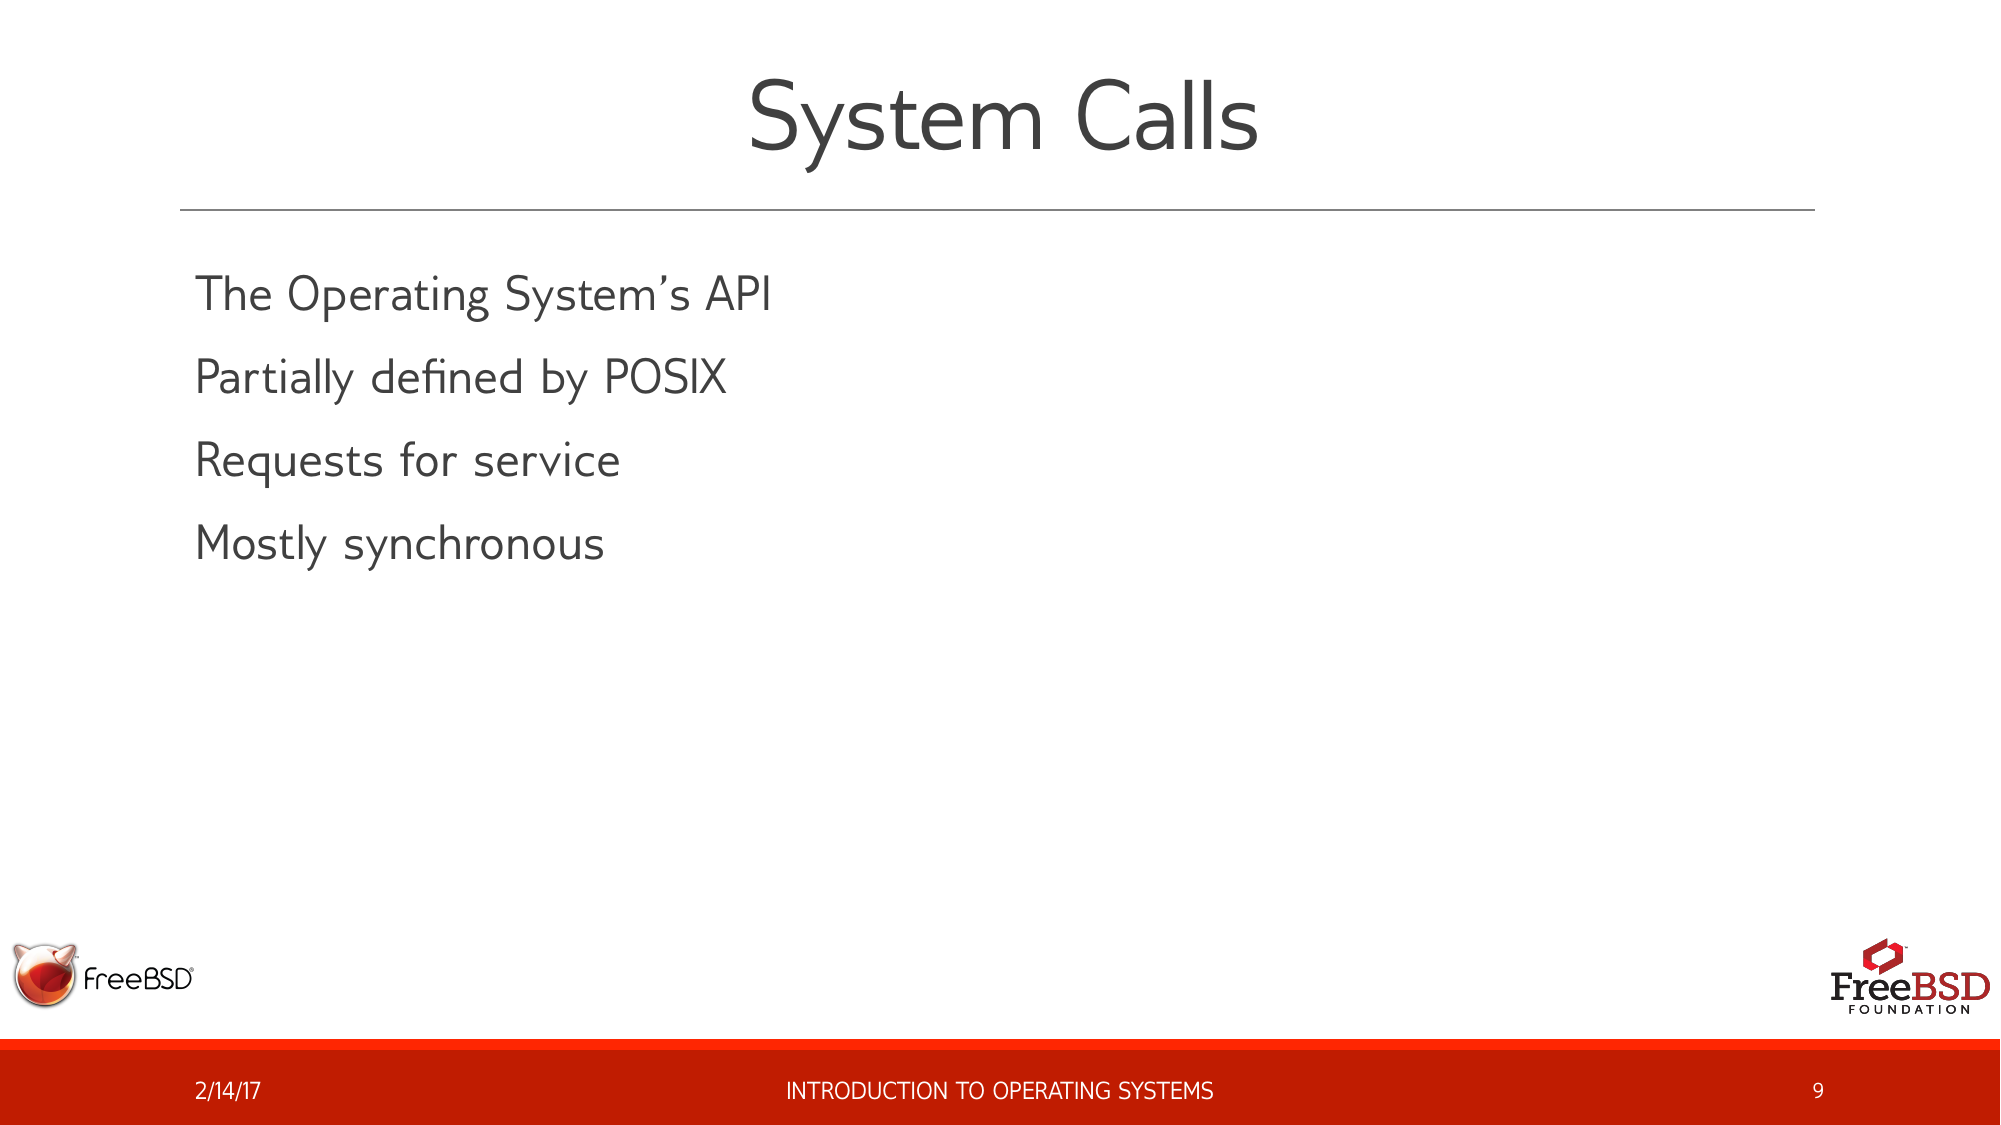

# System Calls
The Operating System’s API
Partially defined by POSIX
Requests for service
Mostly synchronous
2/14/17
Introduction to Operating Systems
9